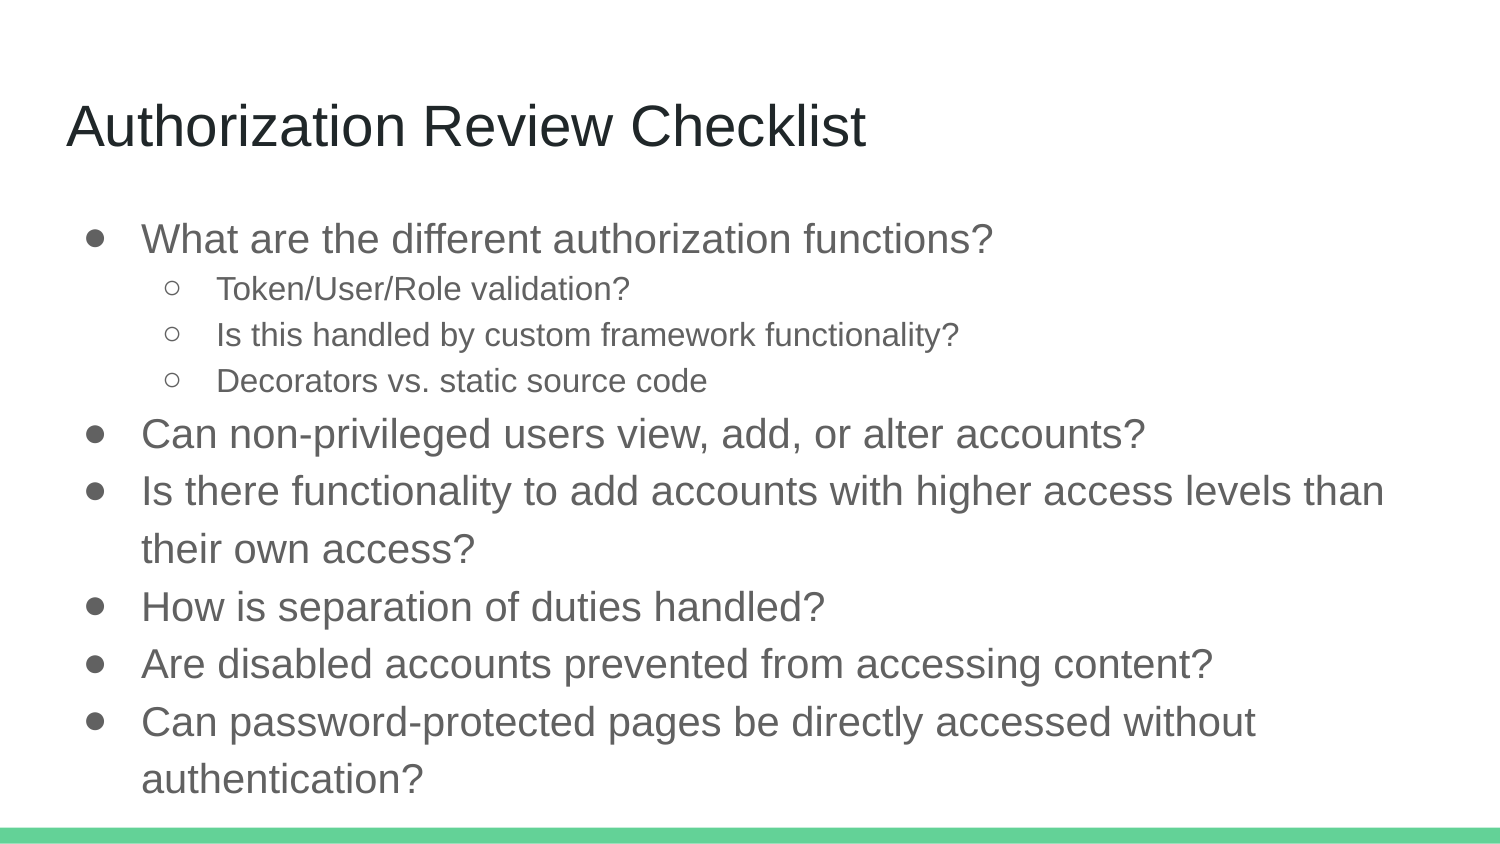

# Authorization Review Checklist
What are the different authorization functions?
Token/User/Role validation?
Is this handled by custom framework functionality?
Decorators vs. static source code
Can non-privileged users view, add, or alter accounts?
Is there functionality to add accounts with higher access levels than their own access?
How is separation of duties handled?
Are disabled accounts prevented from accessing content?
Can password-protected pages be directly accessed without authentication?